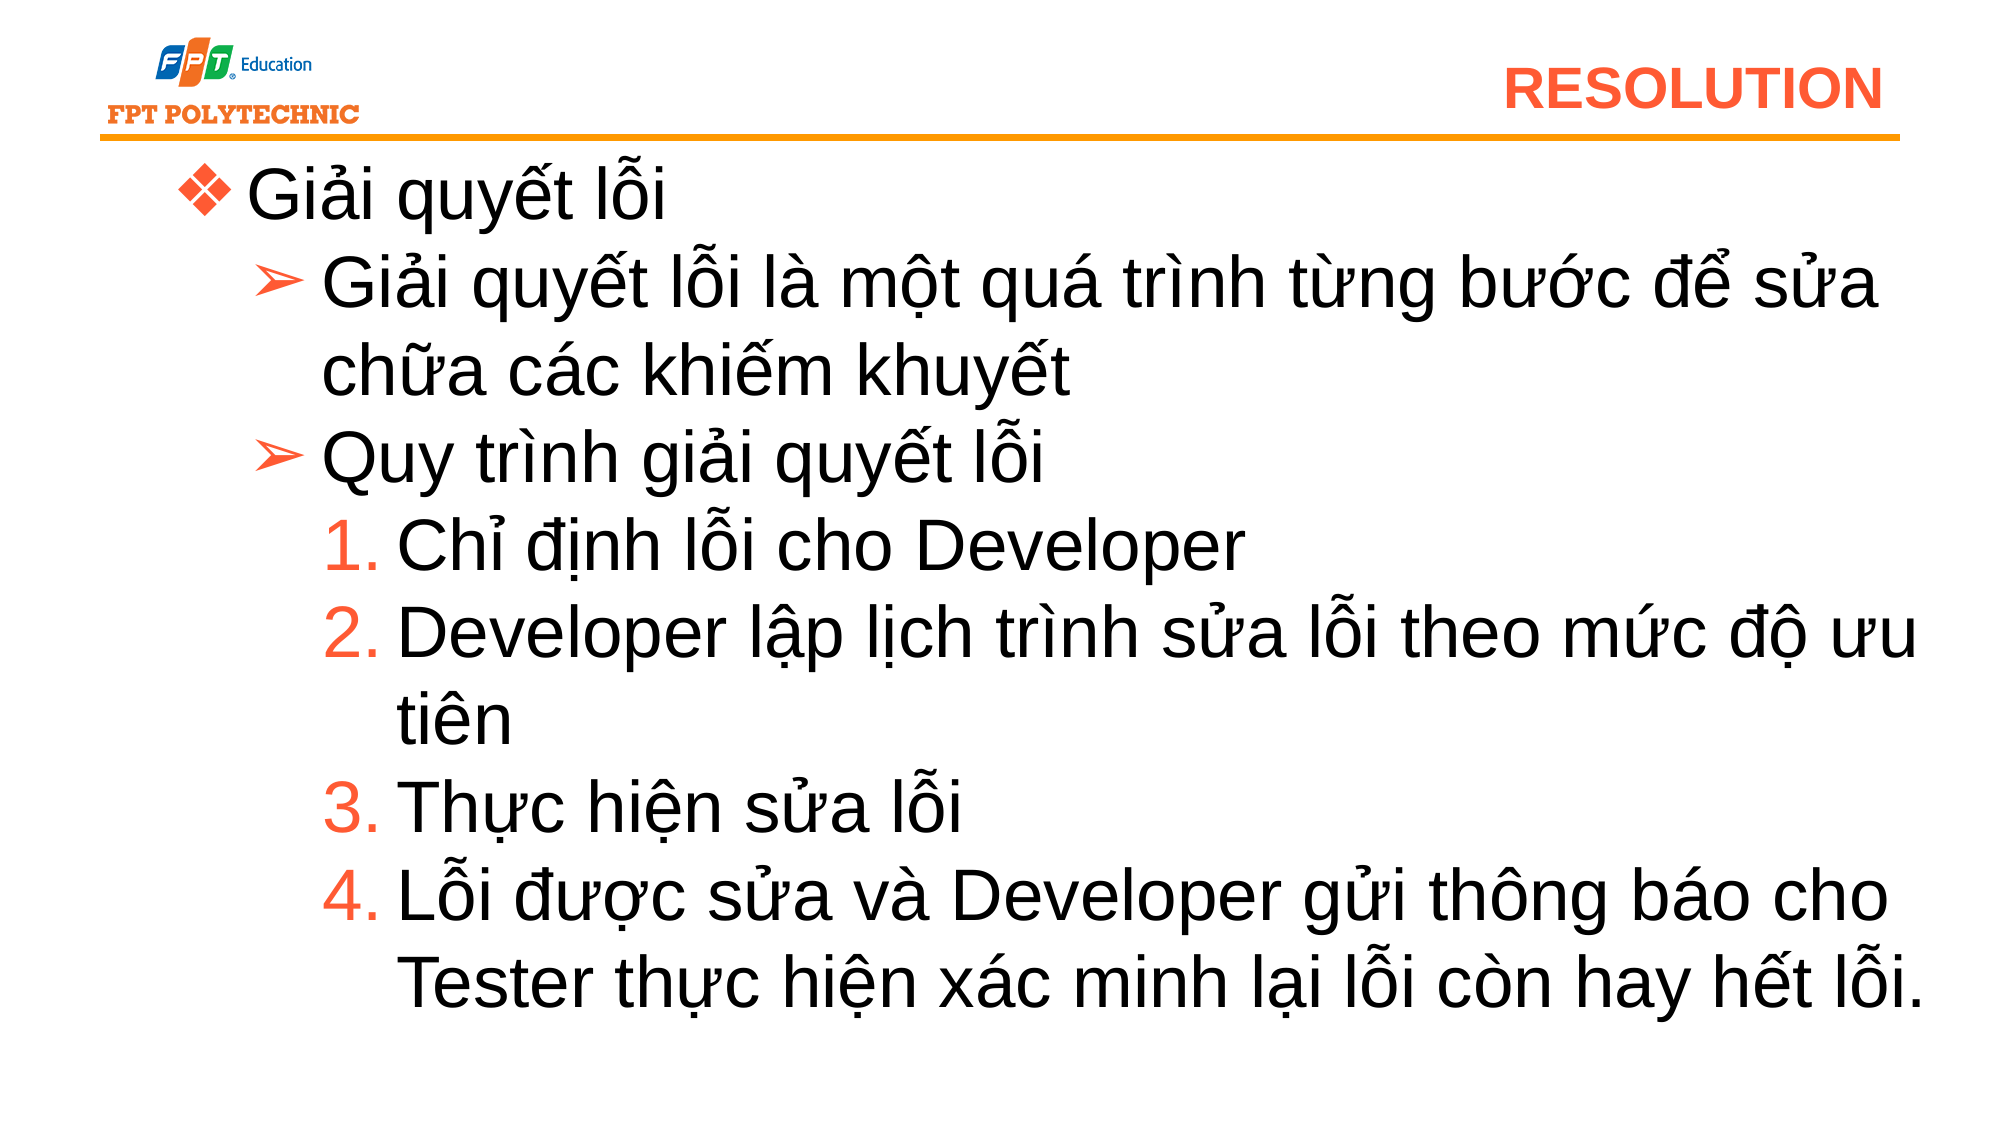

# resolution
Giải quyết lỗi
Giải quyết lỗi là một quá trình từng bước để sửa chữa các khiếm khuyết
Quy trình giải quyết lỗi
Chỉ định lỗi cho Developer
Developer lập lịch trình sửa lỗi theo mức độ ưu tiên
Thực hiện sửa lỗi
Lỗi được sửa và Developer gửi thông báo cho Tester thực hiện xác minh lại lỗi còn hay hết lỗi.